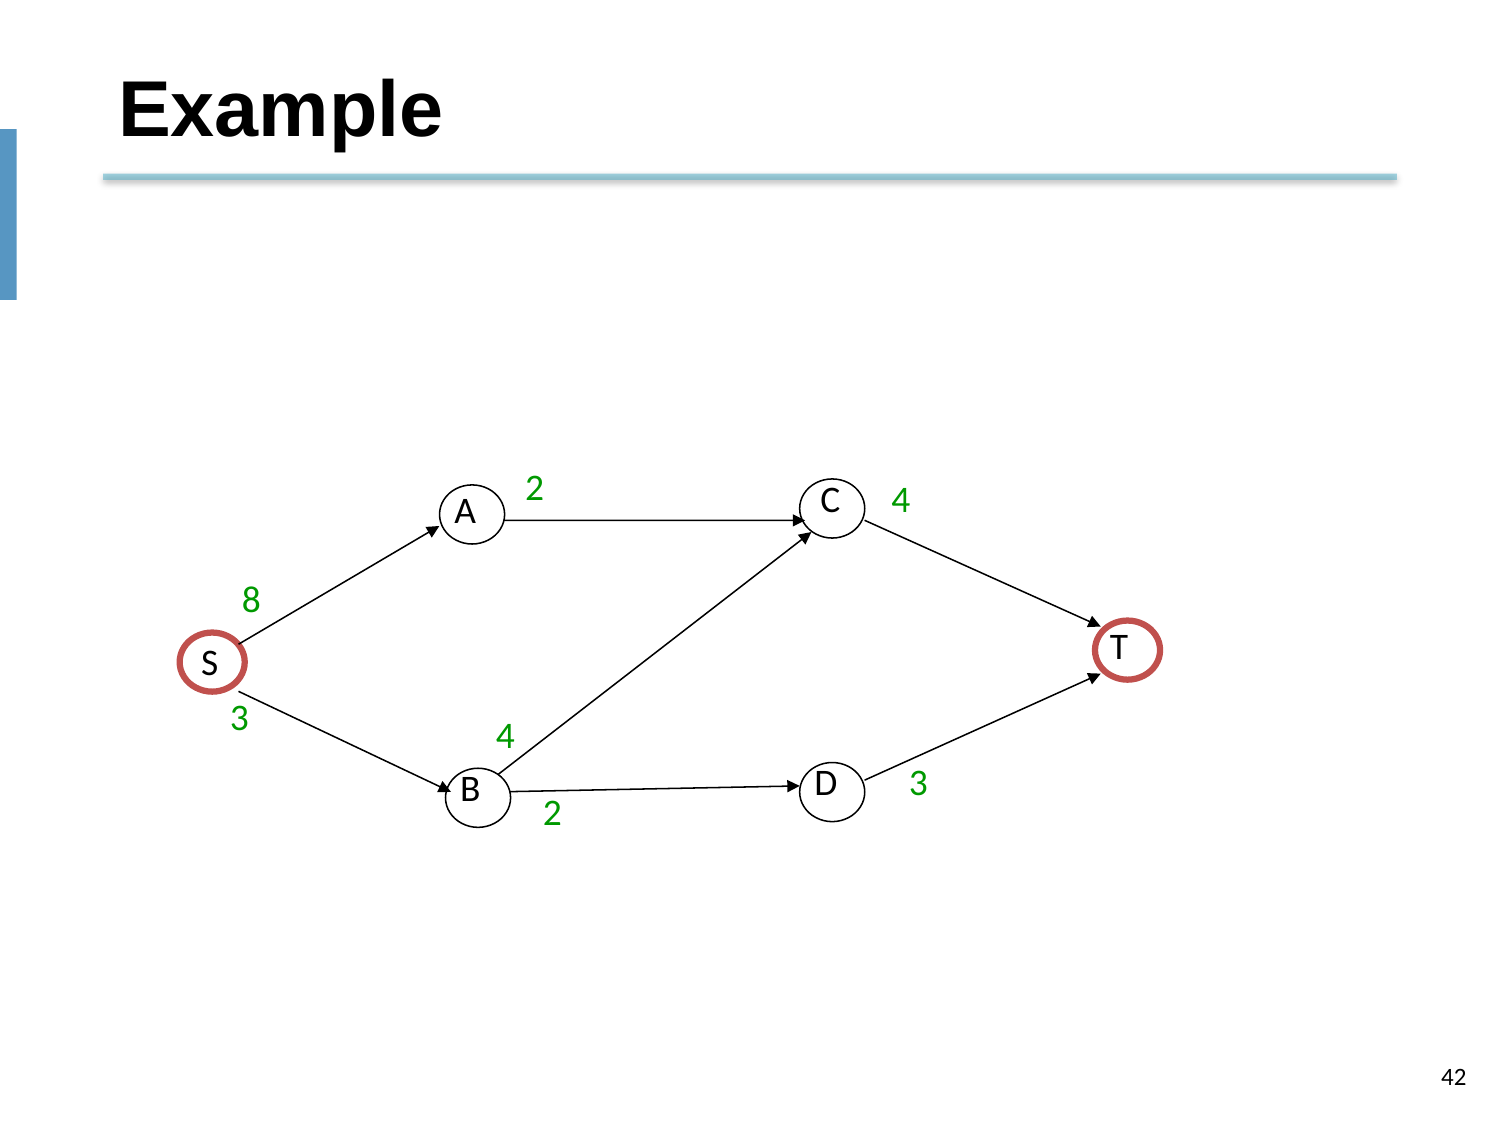

# Example
2
4
8
3
4
3
2
C
A

T

S

D
B

42